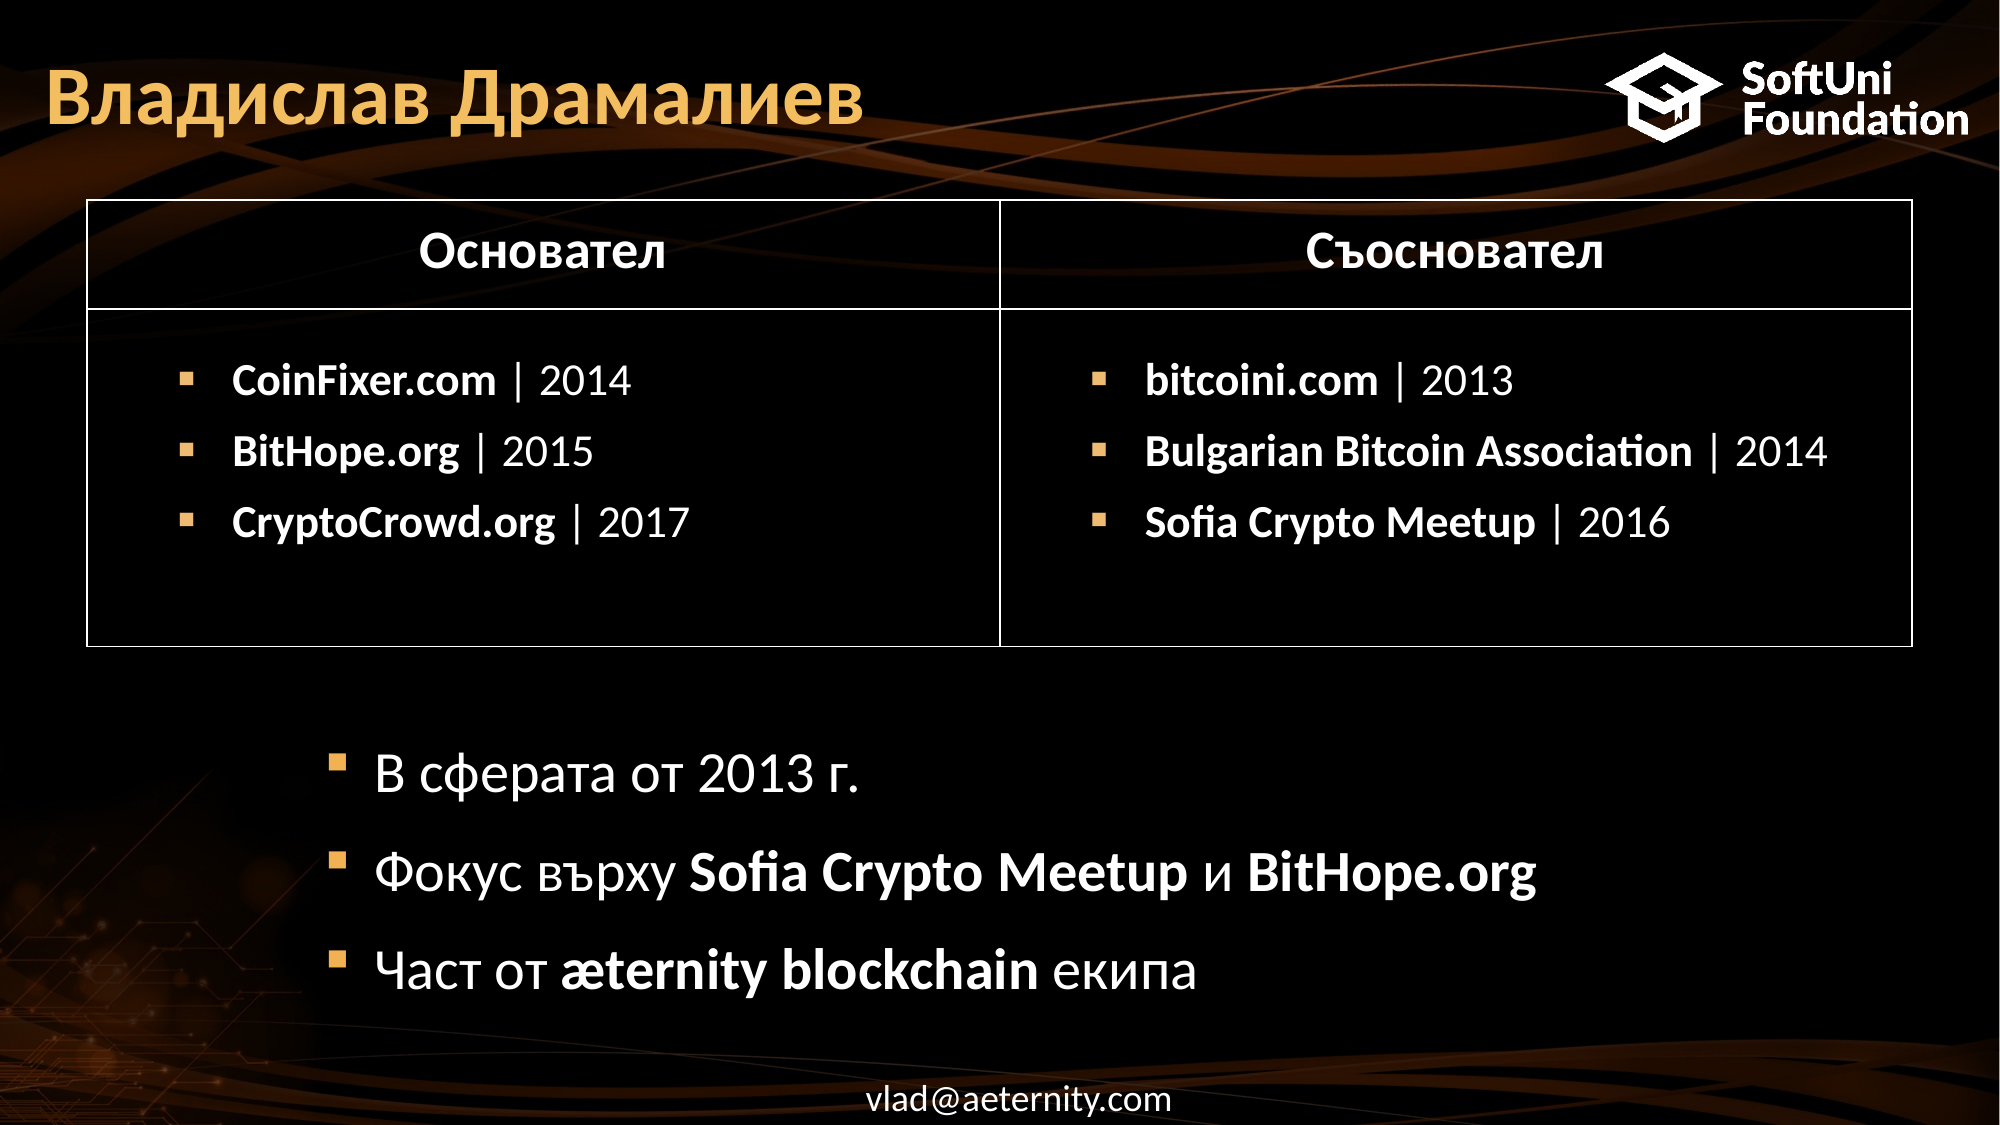

Владислав Драмалиев
| Основател | Съосновател |
| --- | --- |
| CoinFixer.com | 2014 BitHope.org | 2015 CryptoCrowd.org | 2017 | bitcoini.com | 2013 Bulgarian Bitcoin Association | 2014 Sofia Crypto Meetup | 2016 |
В сферата от 2013 г.
Фокус върху Sofia Crypto Meetup и BitHope.org
Част от æternity blockchain екипа

vlad@aeternity.com